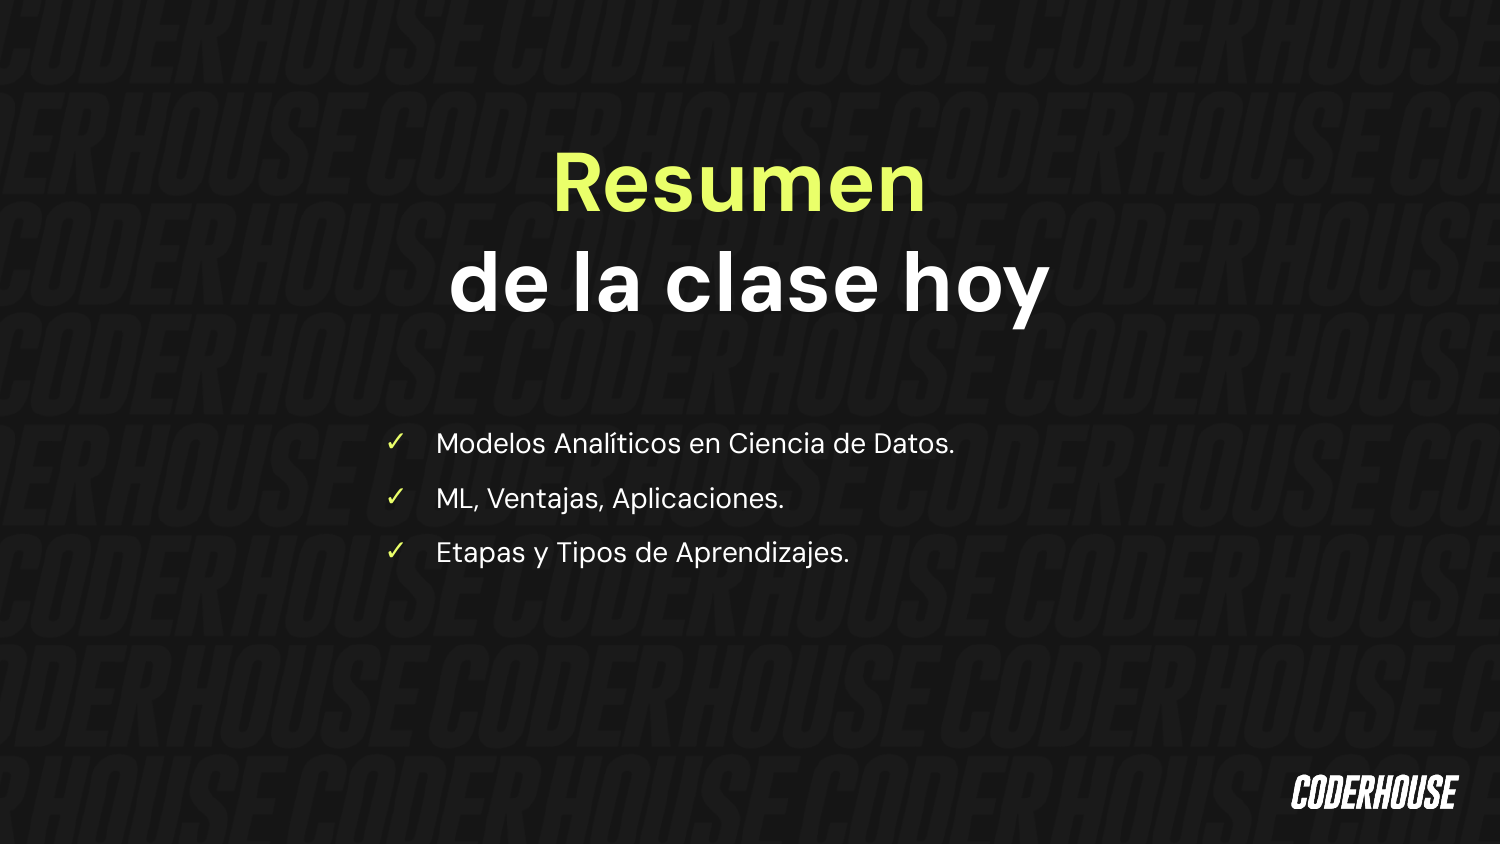

Resumen
de la clase hoy
Modelos Analíticos en Ciencia de Datos.
ML, Ventajas, Aplicaciones.
Etapas y Tipos de Aprendizajes.